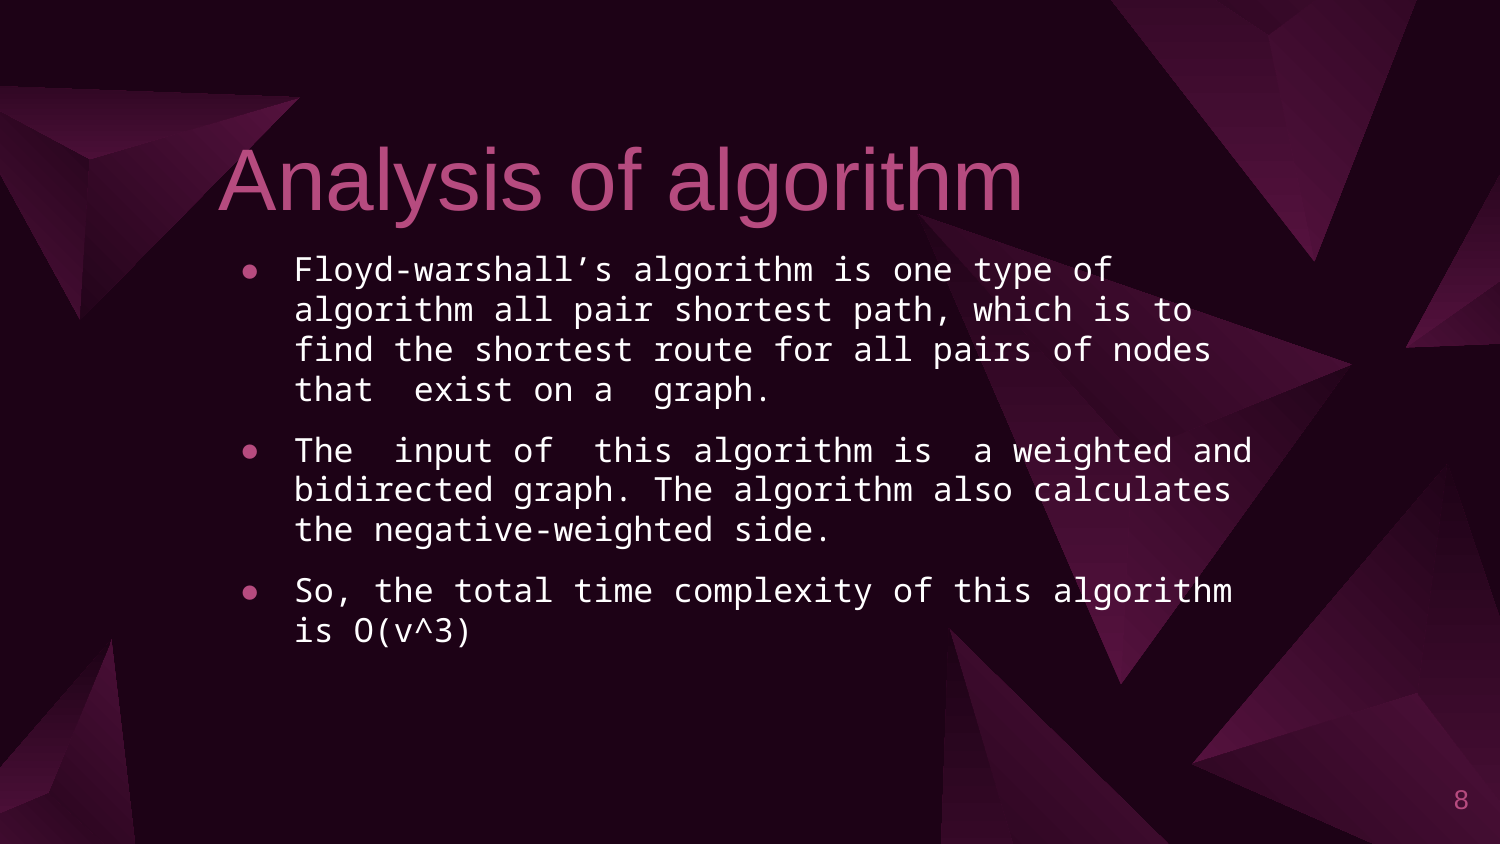

# Analysis of algorithm
Floyd-warshall’s algorithm is one type of algorithm all pair shortest path, which is to find the shortest route for all pairs of nodes that  exist on a  graph.
The  input of  this algorithm is  a weighted and bidirected graph. The algorithm also calculates the negative-weighted side.
So, the total time complexity of this algorithm is O(v^3)

8